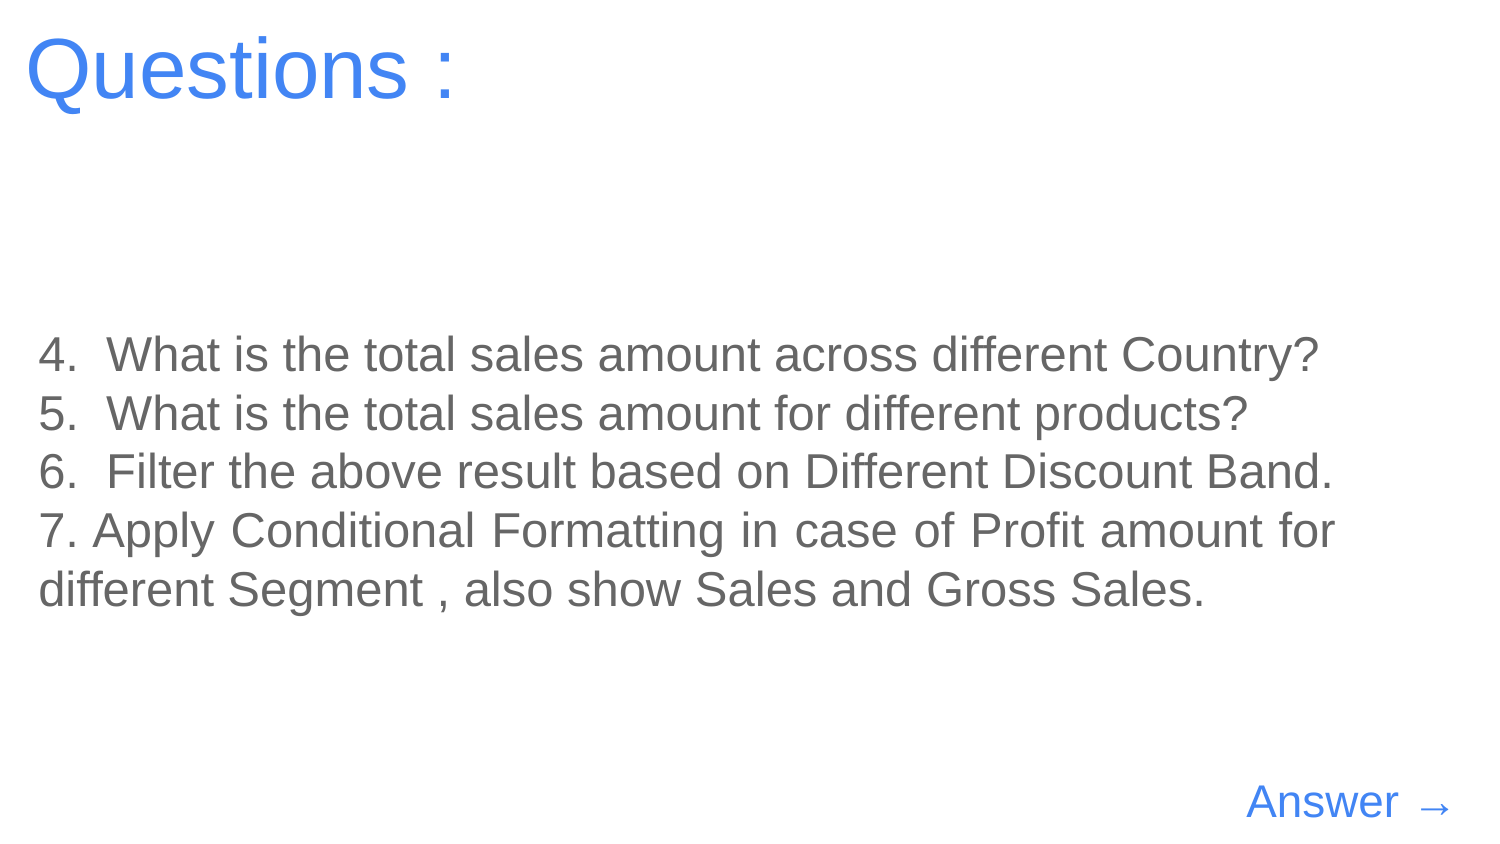

Questions :
4.  What is the total sales amount across different Country?
5.  What is the total sales amount for different products?
6.  Filter the above result based on Different Discount Band.
7. Apply Conditional Formatting in case of Profit amount for        different Segment , also show Sales and Gross Sales.
 Answer →